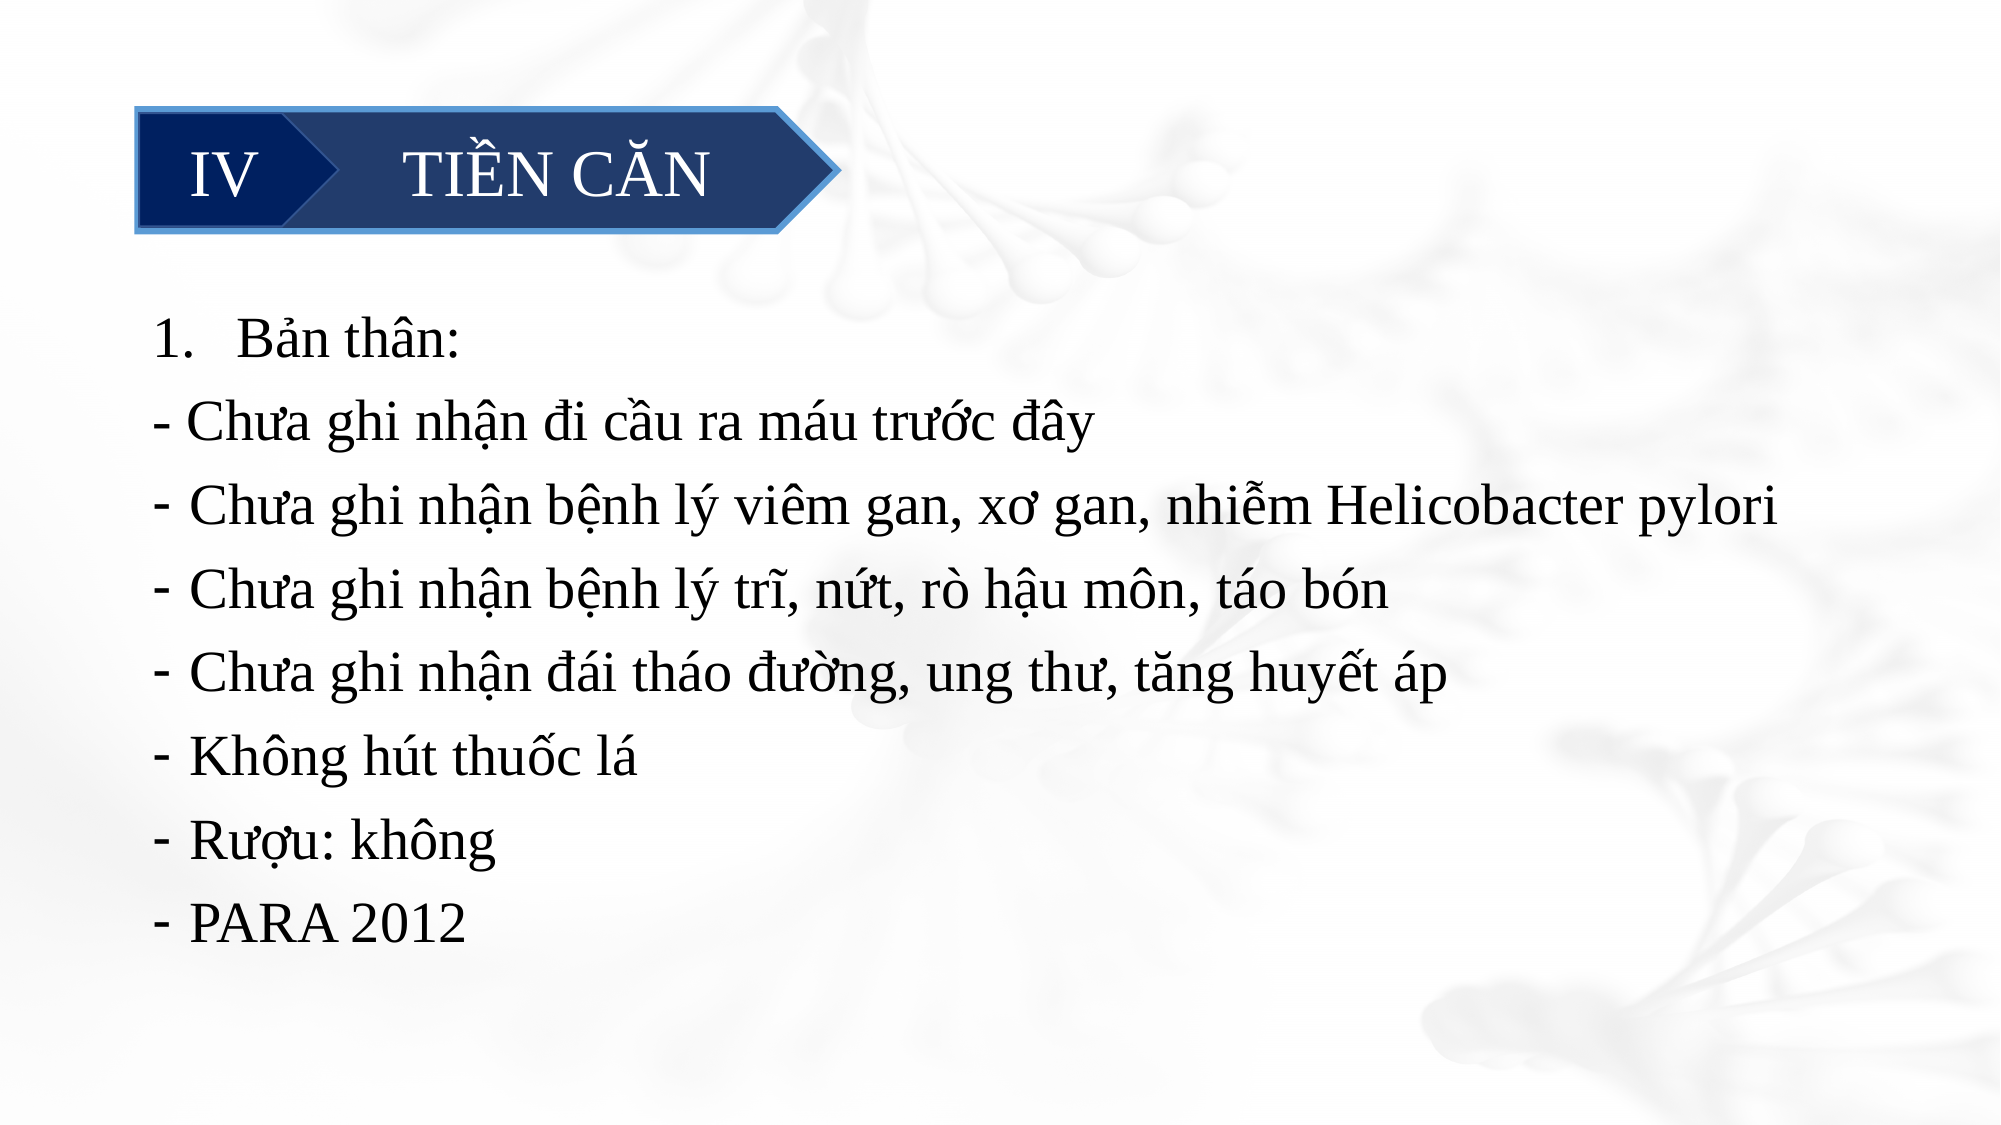

#
	      TIỀN CĂN
IV
Bản thân:
- Chưa ghi nhận đi cầu ra máu trước đây
Chưa ghi nhận bệnh lý viêm gan, xơ gan, nhiễm Helicobacter pylori
Chưa ghi nhận bệnh lý trĩ, nứt, rò hậu môn, táo bón
Chưa ghi nhận đái tháo đường, ung thư, tăng huyết áp
Không hút thuốc lá
Rượu: không
PARA 2012